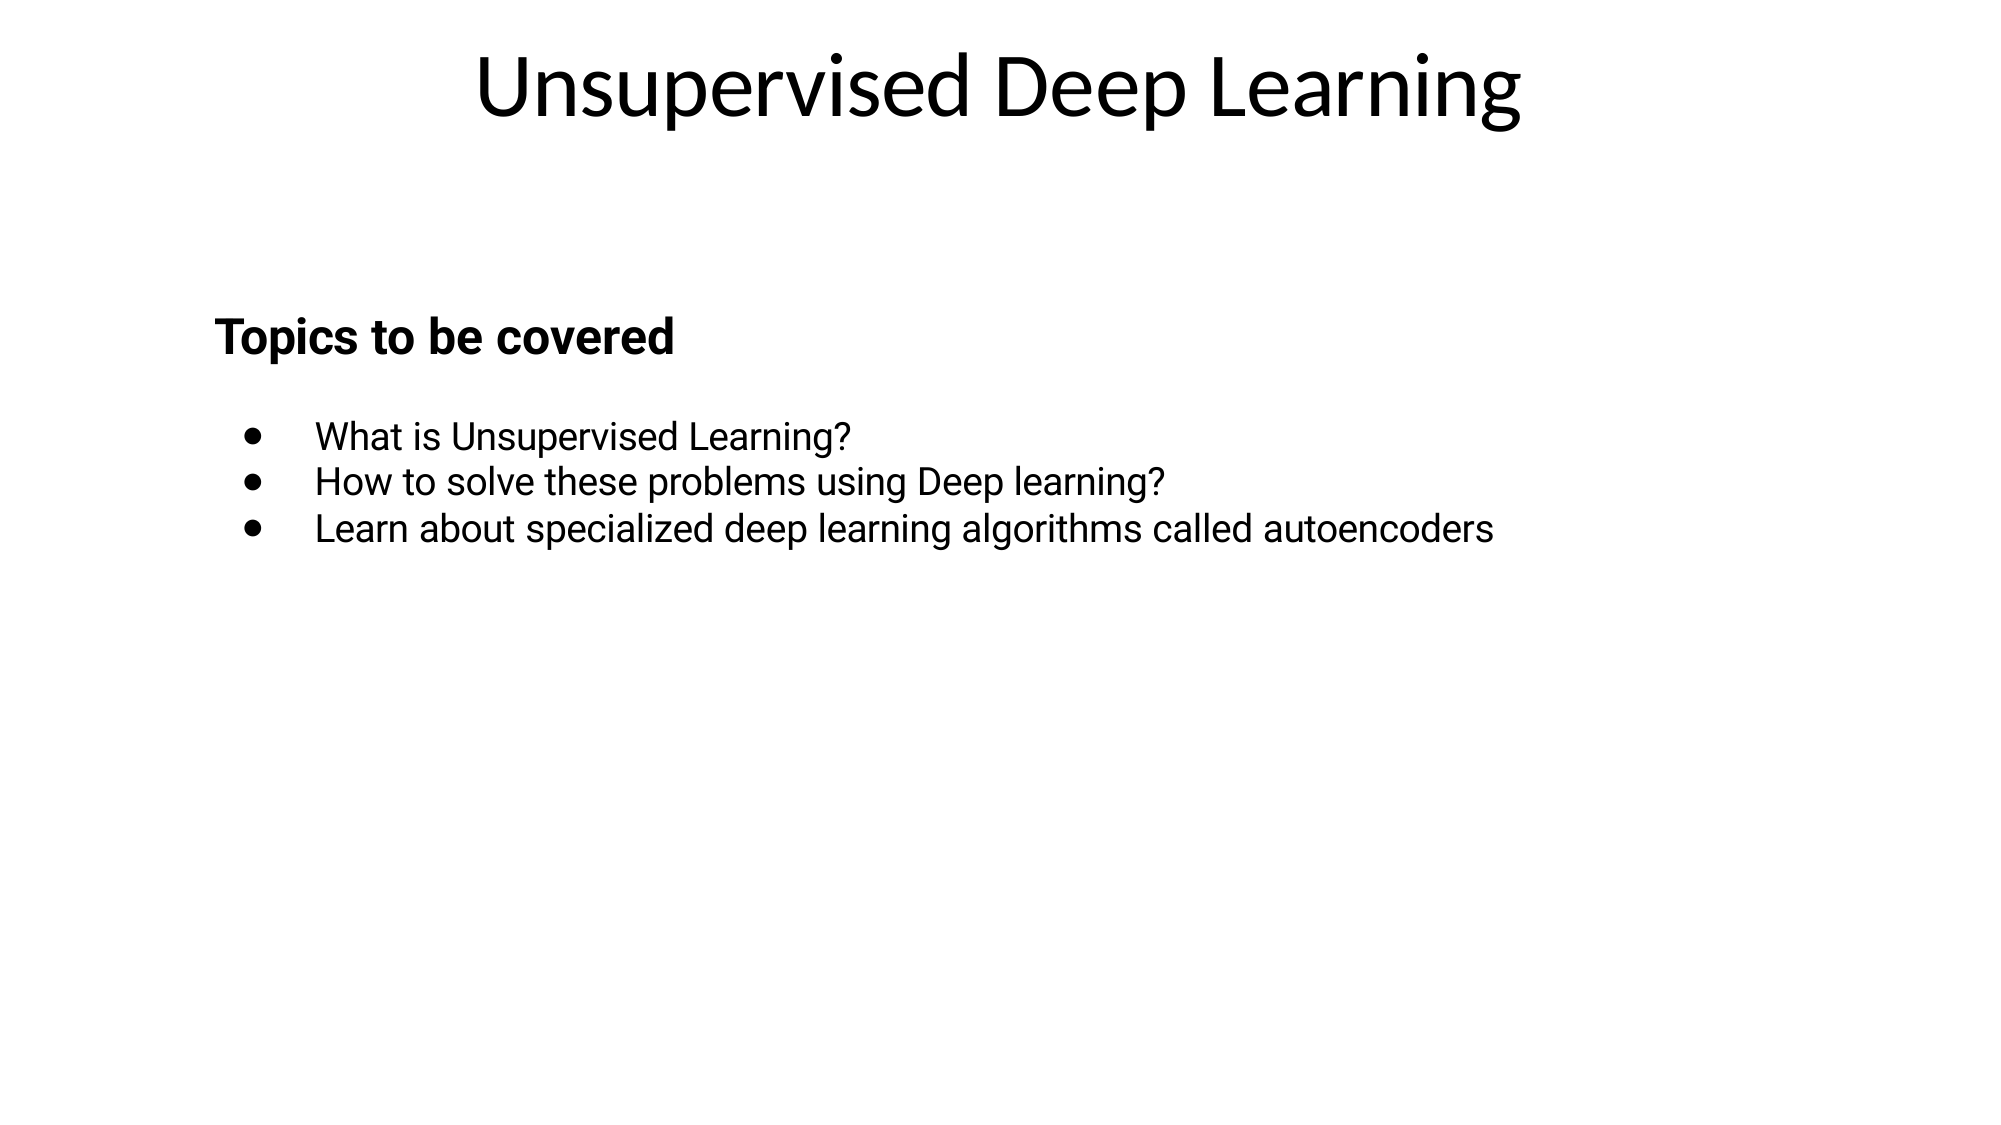

# Unsupervised Deep Learning
Topics to be covered
What is Unsupervised Learning?
How to solve these problems using Deep learning?
Learn about specialized deep learning algorithms called autoencoders